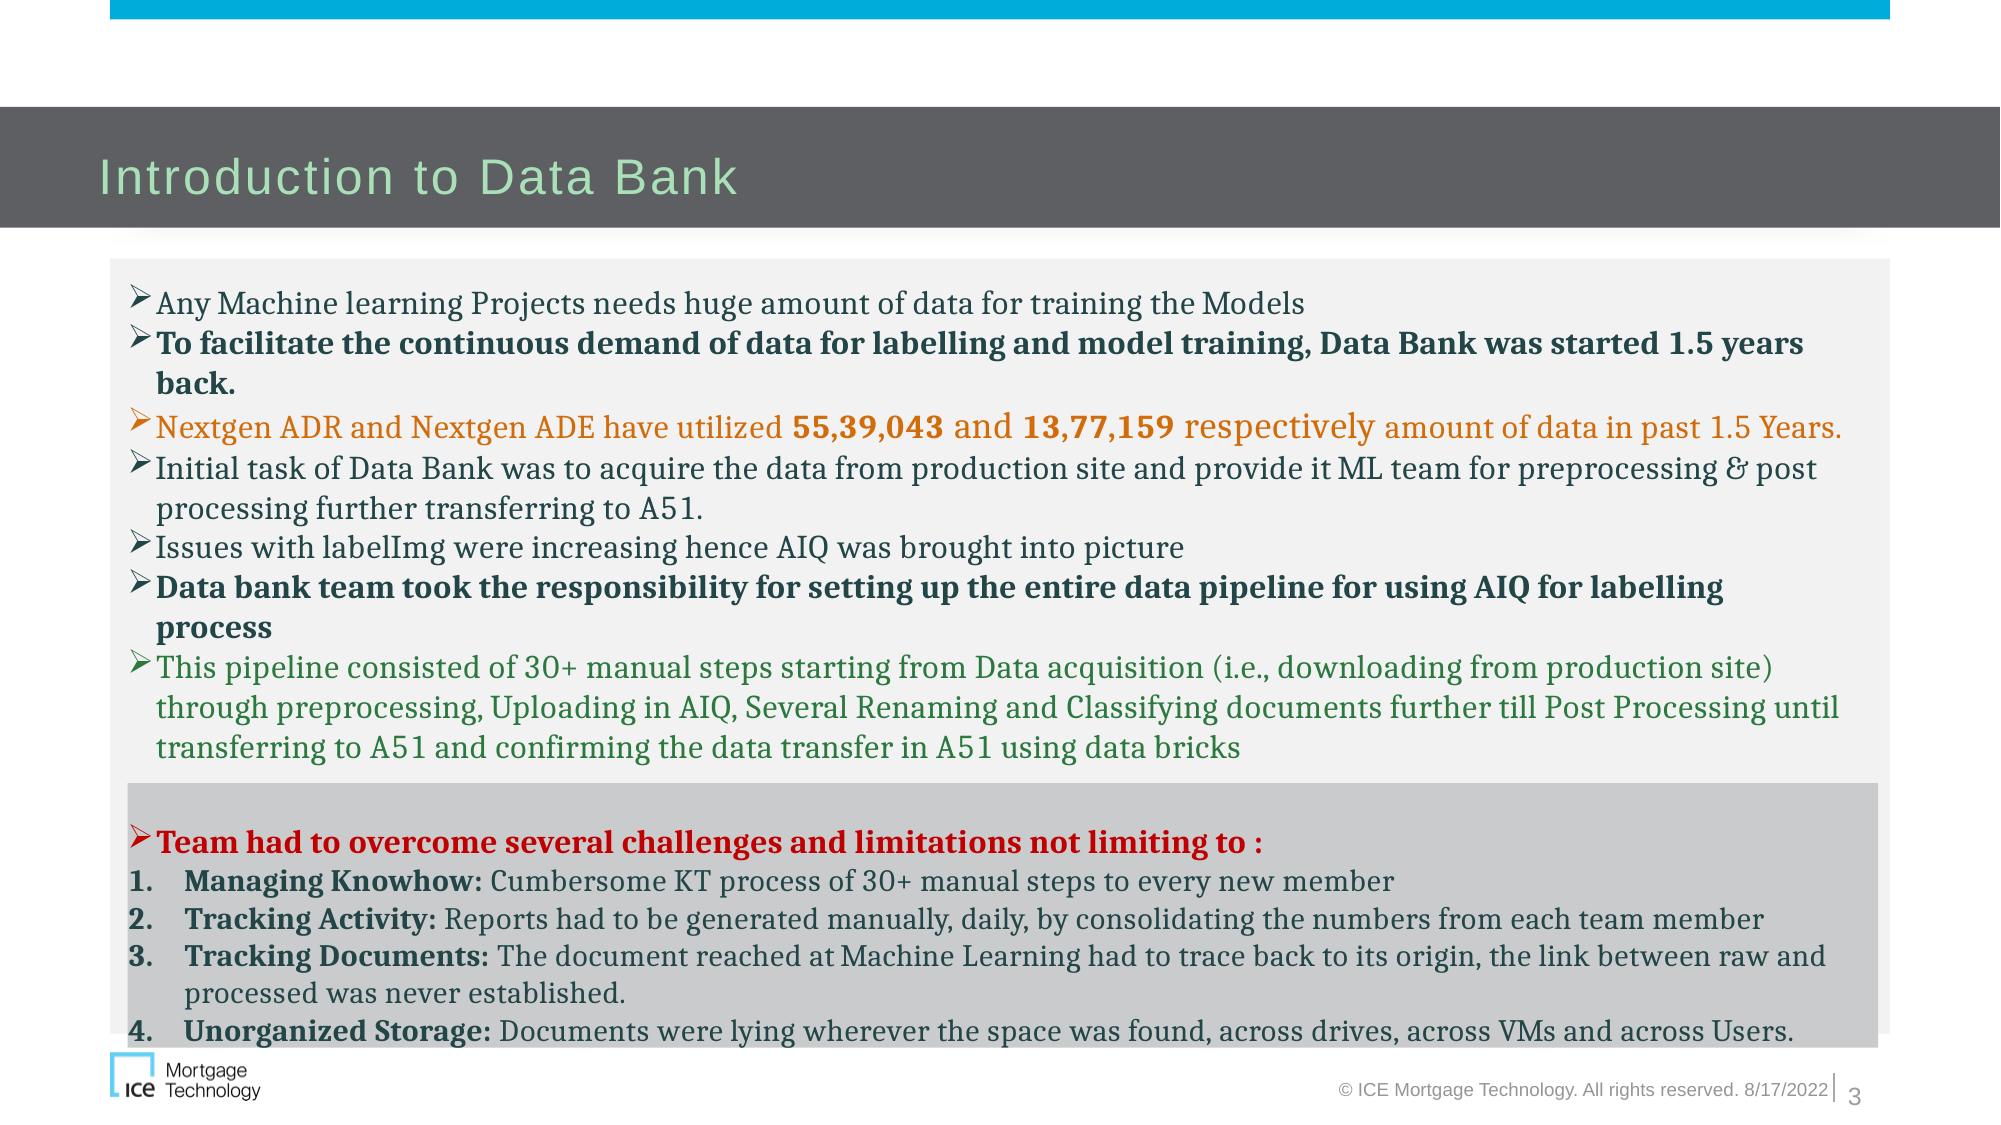

Introduction to Data Bank

Any Machine learning Projects needs huge amount of data for training the Models
To facilitate the continuous demand of data for labelling and model training, Data Bank was started 1.5 years back.
Nextgen ADR and Nextgen ADE have utilized 55,39,043 and 13,77,159 respectively amount of data in past 1.5 Years.
Initial task of Data Bank was to acquire the data from production site and provide it ML team for preprocessing & post processing further transferring to A51.
Issues with labelImg were increasing hence AIQ was brought into picture
Data bank team took the responsibility for setting up the entire data pipeline for using AIQ for labelling process
This pipeline consisted of 30+ manual steps starting from Data acquisition (i.e., downloading from production site) through preprocessing, Uploading in AIQ, Several Renaming and Classifying documents further till Post Processing until transferring to A51 and confirming the data transfer in A51 using data bricks

Team had to overcome several challenges and limitations not limiting to :
Managing Knowhow: Cumbersome KT process of 30+ manual steps to every new member
Tracking Activity: Reports had to be generated manually, daily, by consolidating the numbers from each team member
Tracking Documents: The document reached at Machine Learning had to trace back to its origin, the link between raw and processed was never established.
Unorganized Storage: Documents were lying wherever the space was found, across drives, across VMs and across Users.
3